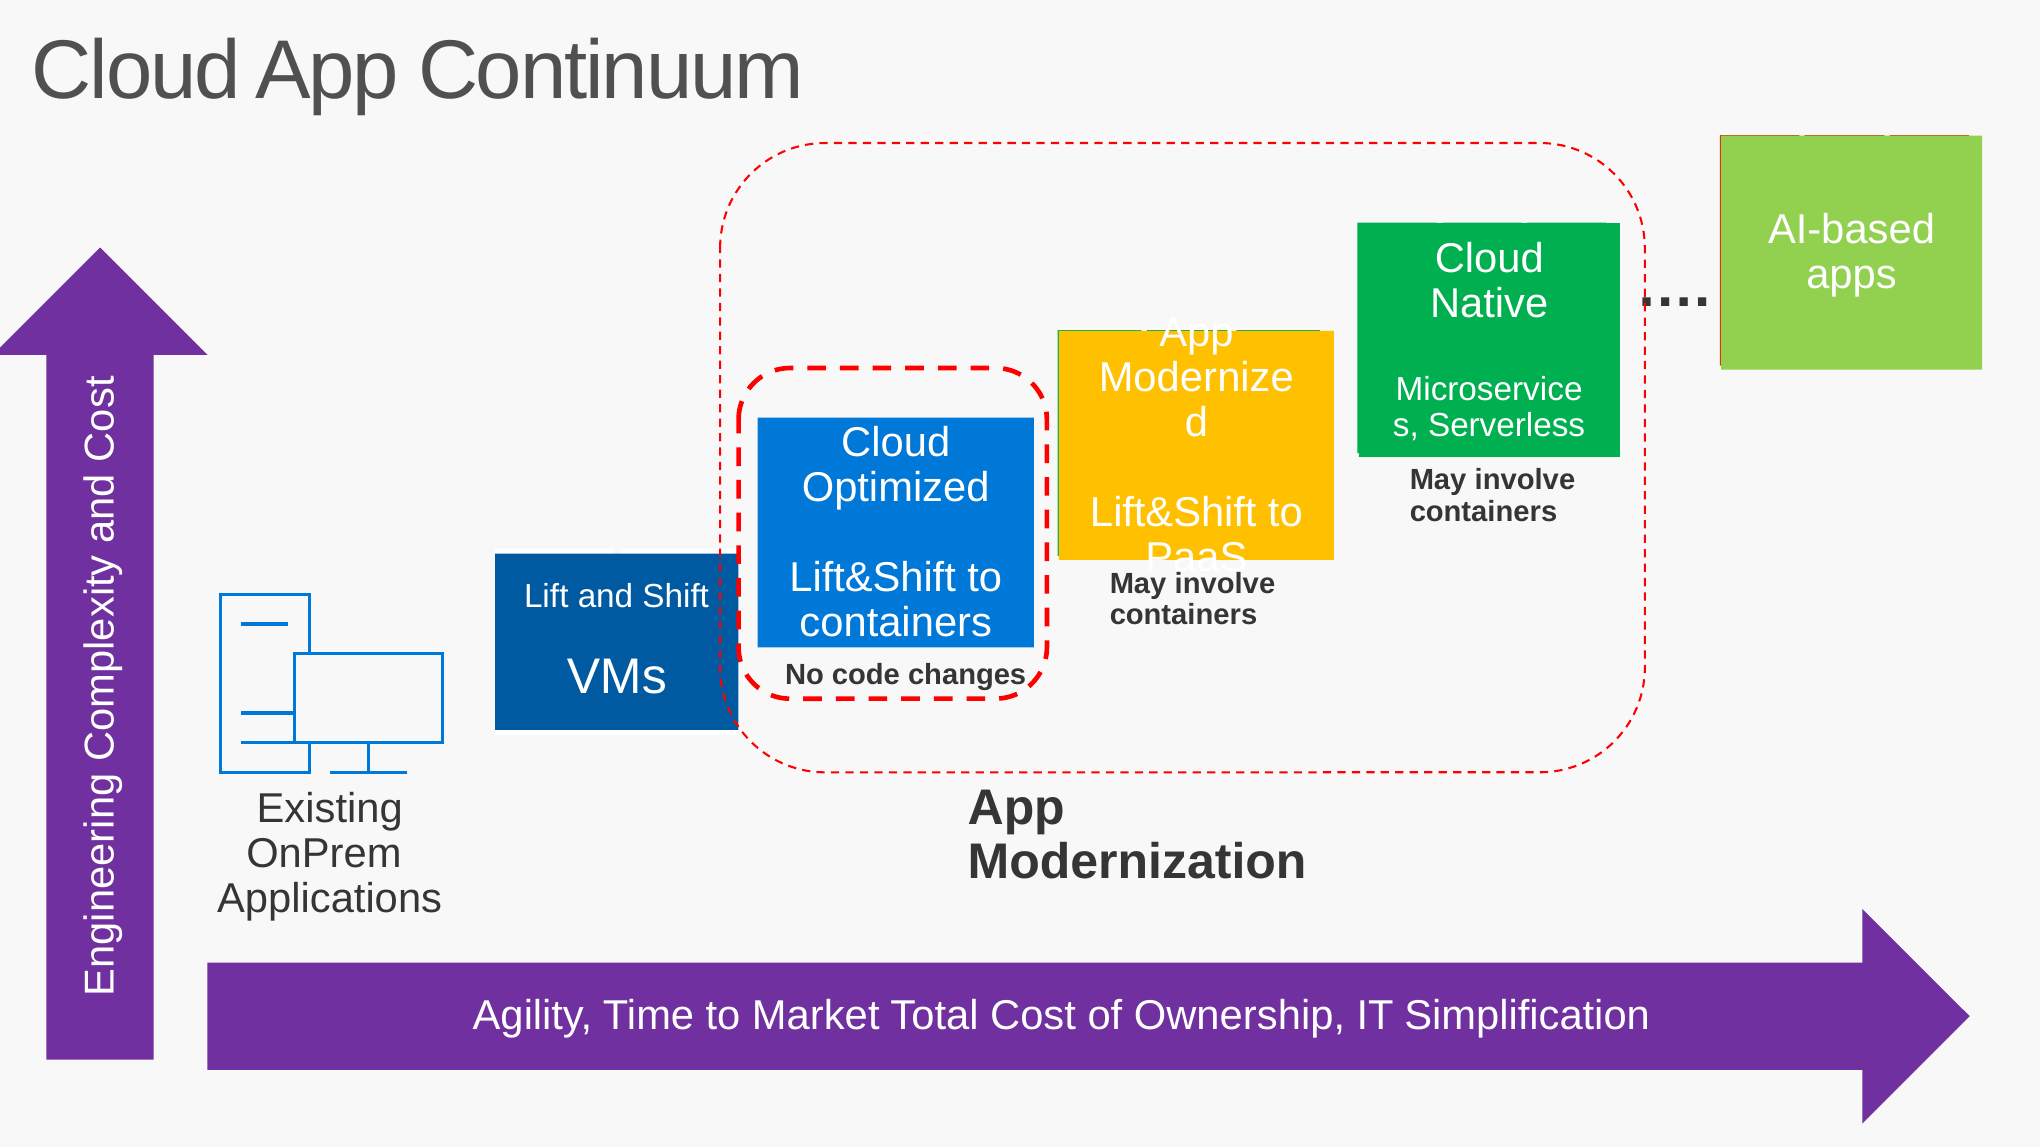

# Cloud App Continuum

AI-based apps

Cloud Native

Microservices, Serverless
….

App Modernized

Lift&Shift to PaaS

Cloud Optimized

Lift&Shift to containers

May involve containers
Engineering Complexity and Cost

Lift and Shift

VMs

May involve containers

No code changes
Existing OnPrem
Applications
App Modernization
Agility, Time to Market Total Cost of Ownership, IT Simplification